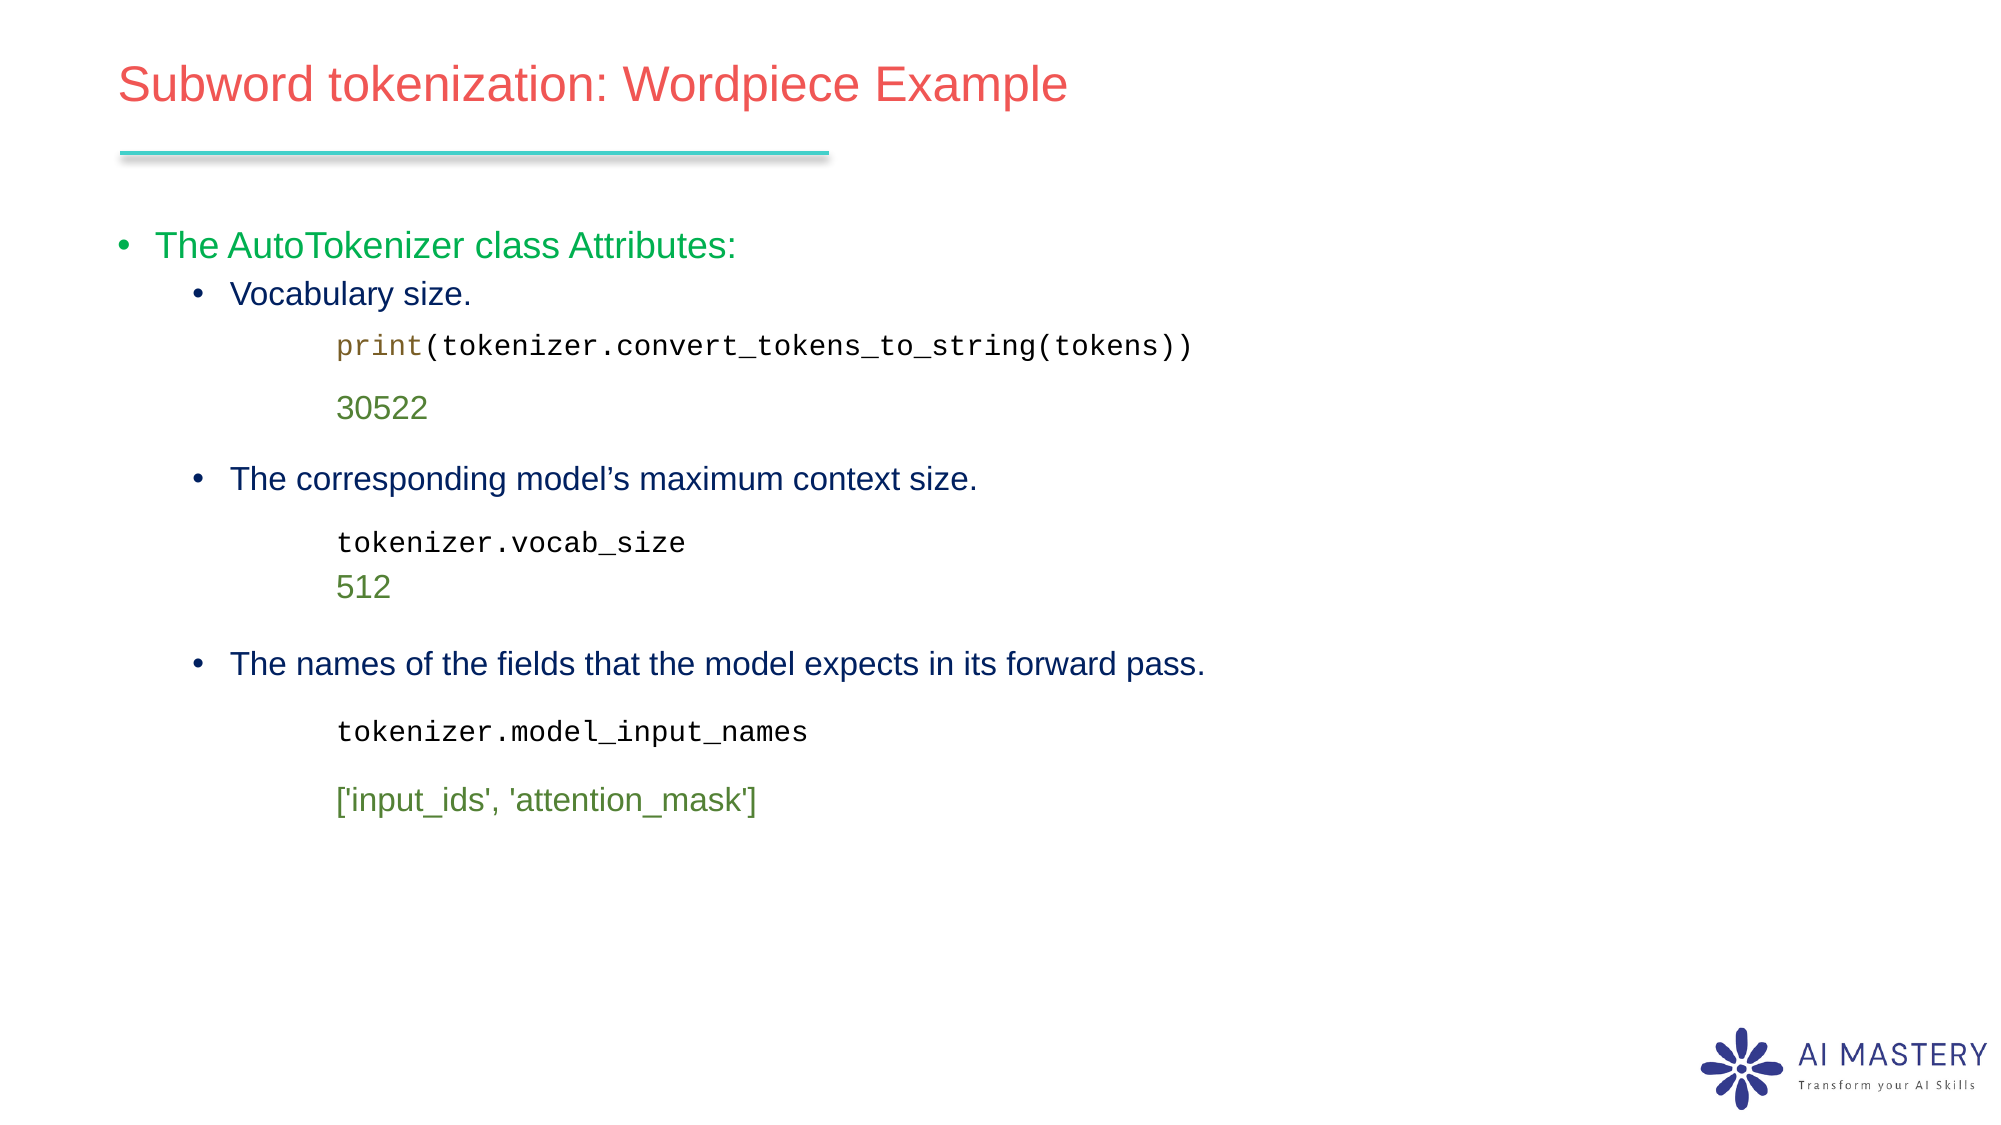

# Subword tokenization: Wordpiece Example
The AutoTokenizer class Attributes:
Vocabulary size.

The corresponding model’s maximum context size.

The names of the fields that the model expects in its forward pass.

print(tokenizer.convert_tokens_to_string(tokens))
30522
tokenizer.vocab_size
512
tokenizer.model_input_names
['input_ids', 'attention_mask']